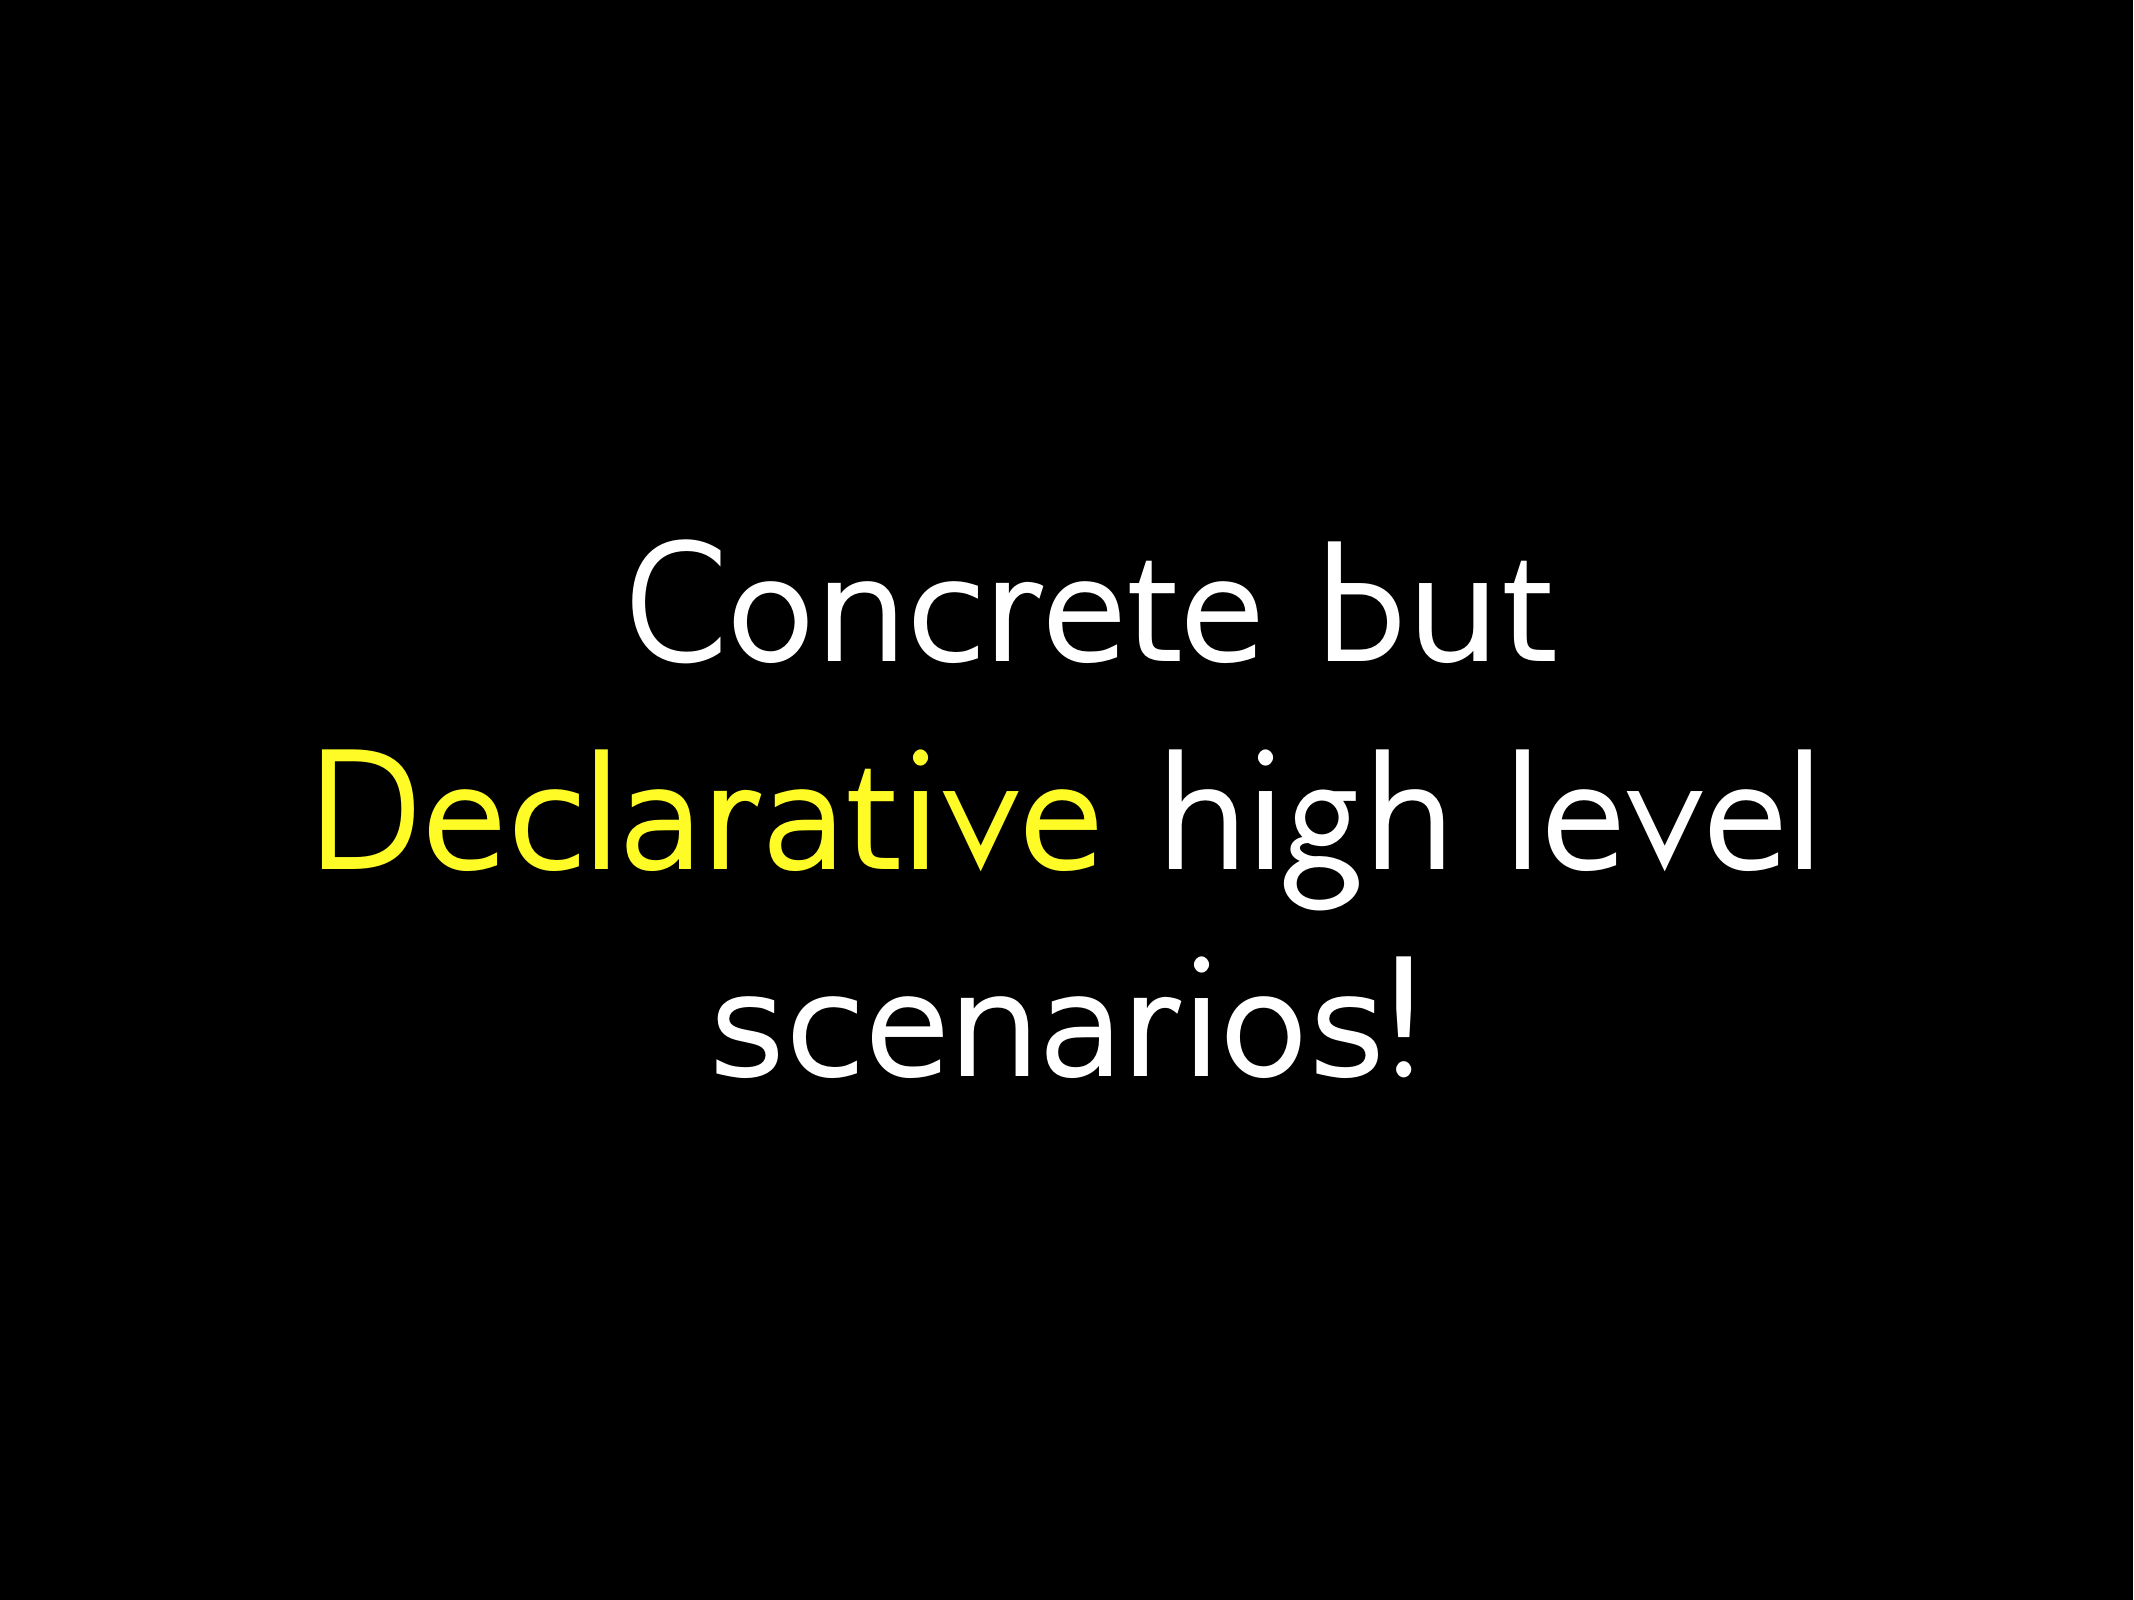

# Concrete but Declarative high level scenarios!